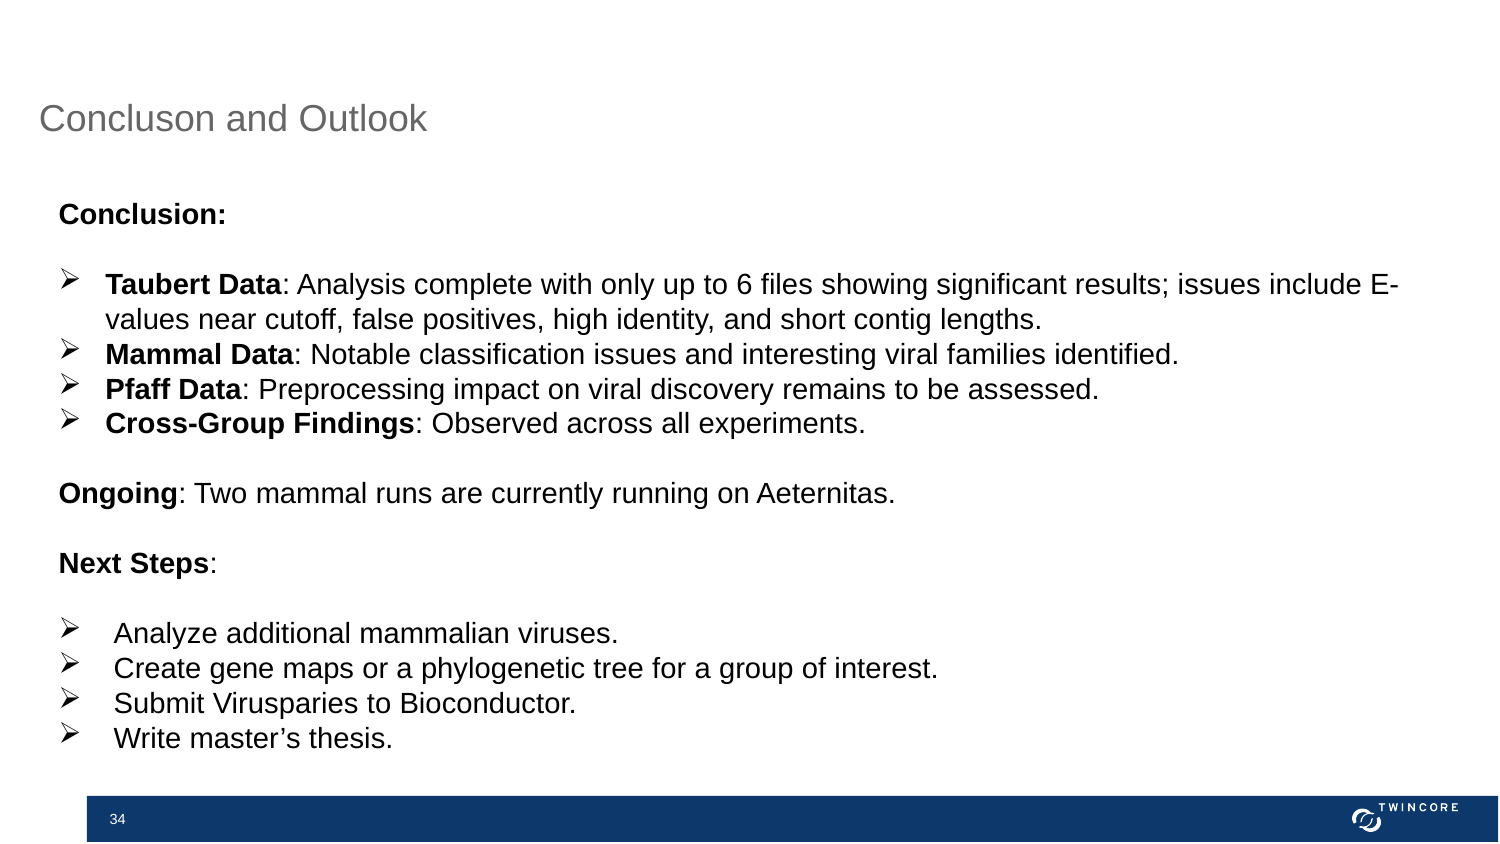

Concluson and Outlook
Conclusion:

Taubert Data: Analysis complete with only up to 6 files showing significant results; issues include E-values near cutoff, false positives, high identity, and short contig lengths.
Mammal Data: Notable classification issues and interesting viral families identified.
Pfaff Data: Preprocessing impact on viral discovery remains to be assessed.
Cross-Group Findings: Observed across all experiments.

Ongoing: Two mammal runs are currently running on Aeternitas.

Next Steps:

 Analyze additional mammalian viruses.
 Create gene maps or a phylogenetic tree for a group of interest.
 Submit Virusparies to Bioconductor.
 Write master’s thesis.